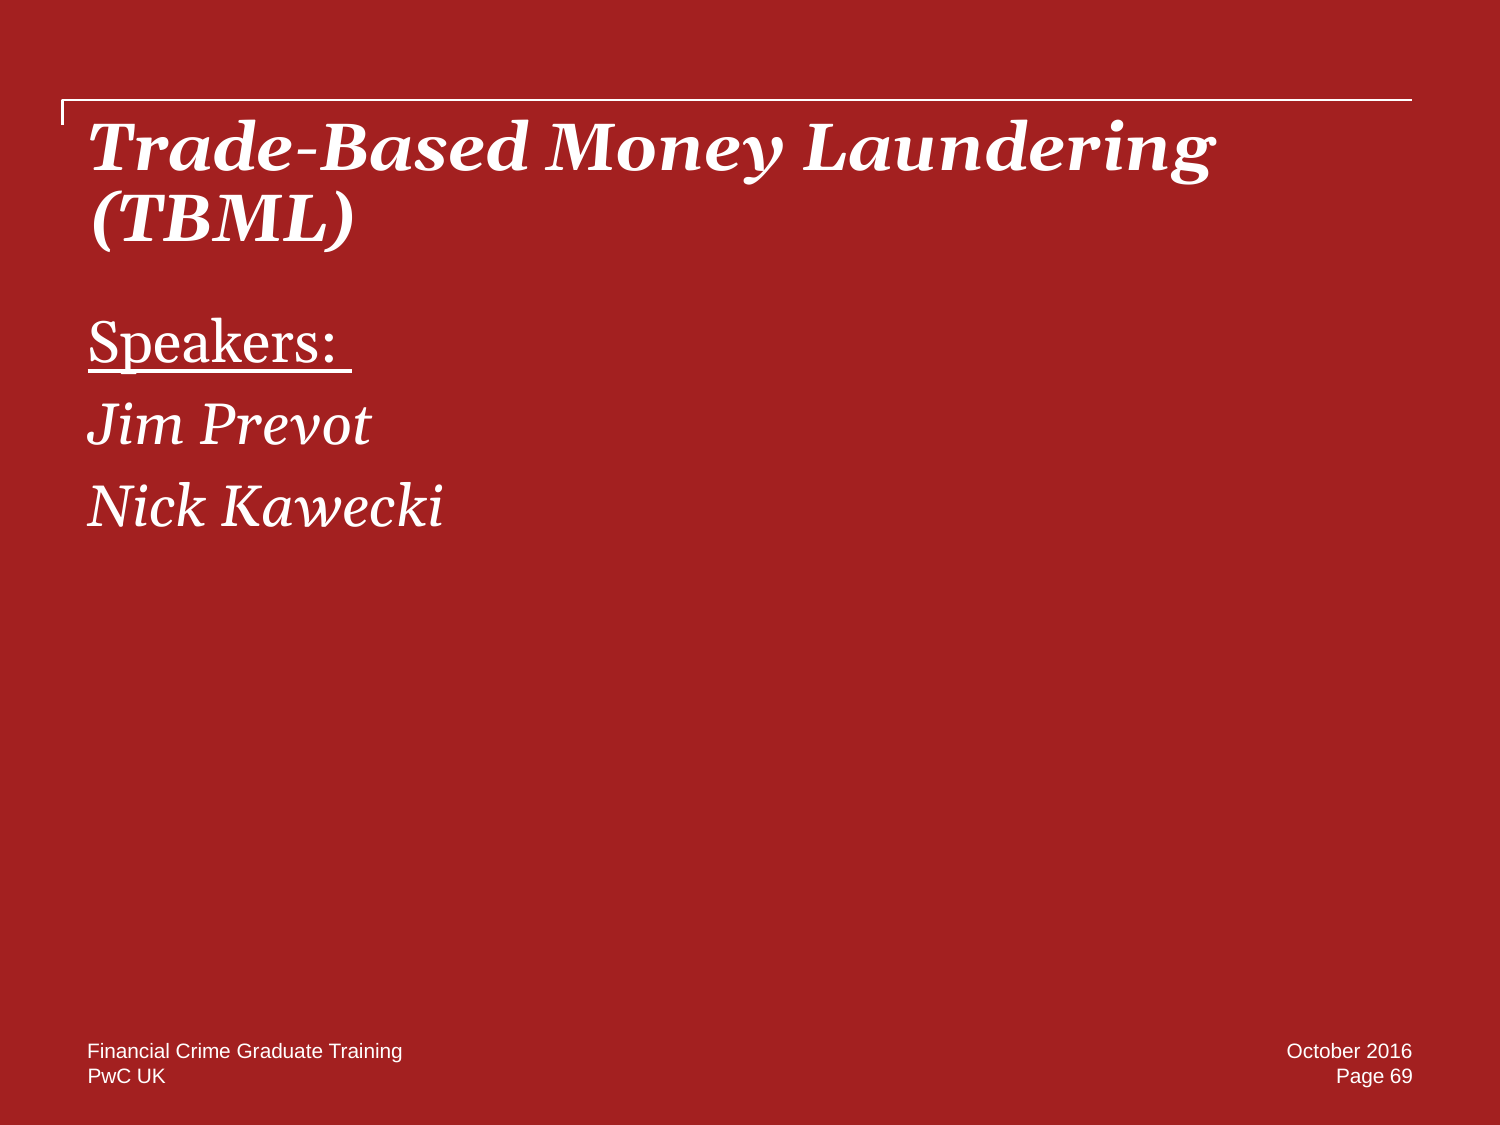

# Trade-Based Money Laundering (TBML)
Speakers:
Jim Prevot
Nick Kawecki

Financial Crime Graduate Training
October 2016
Page 69